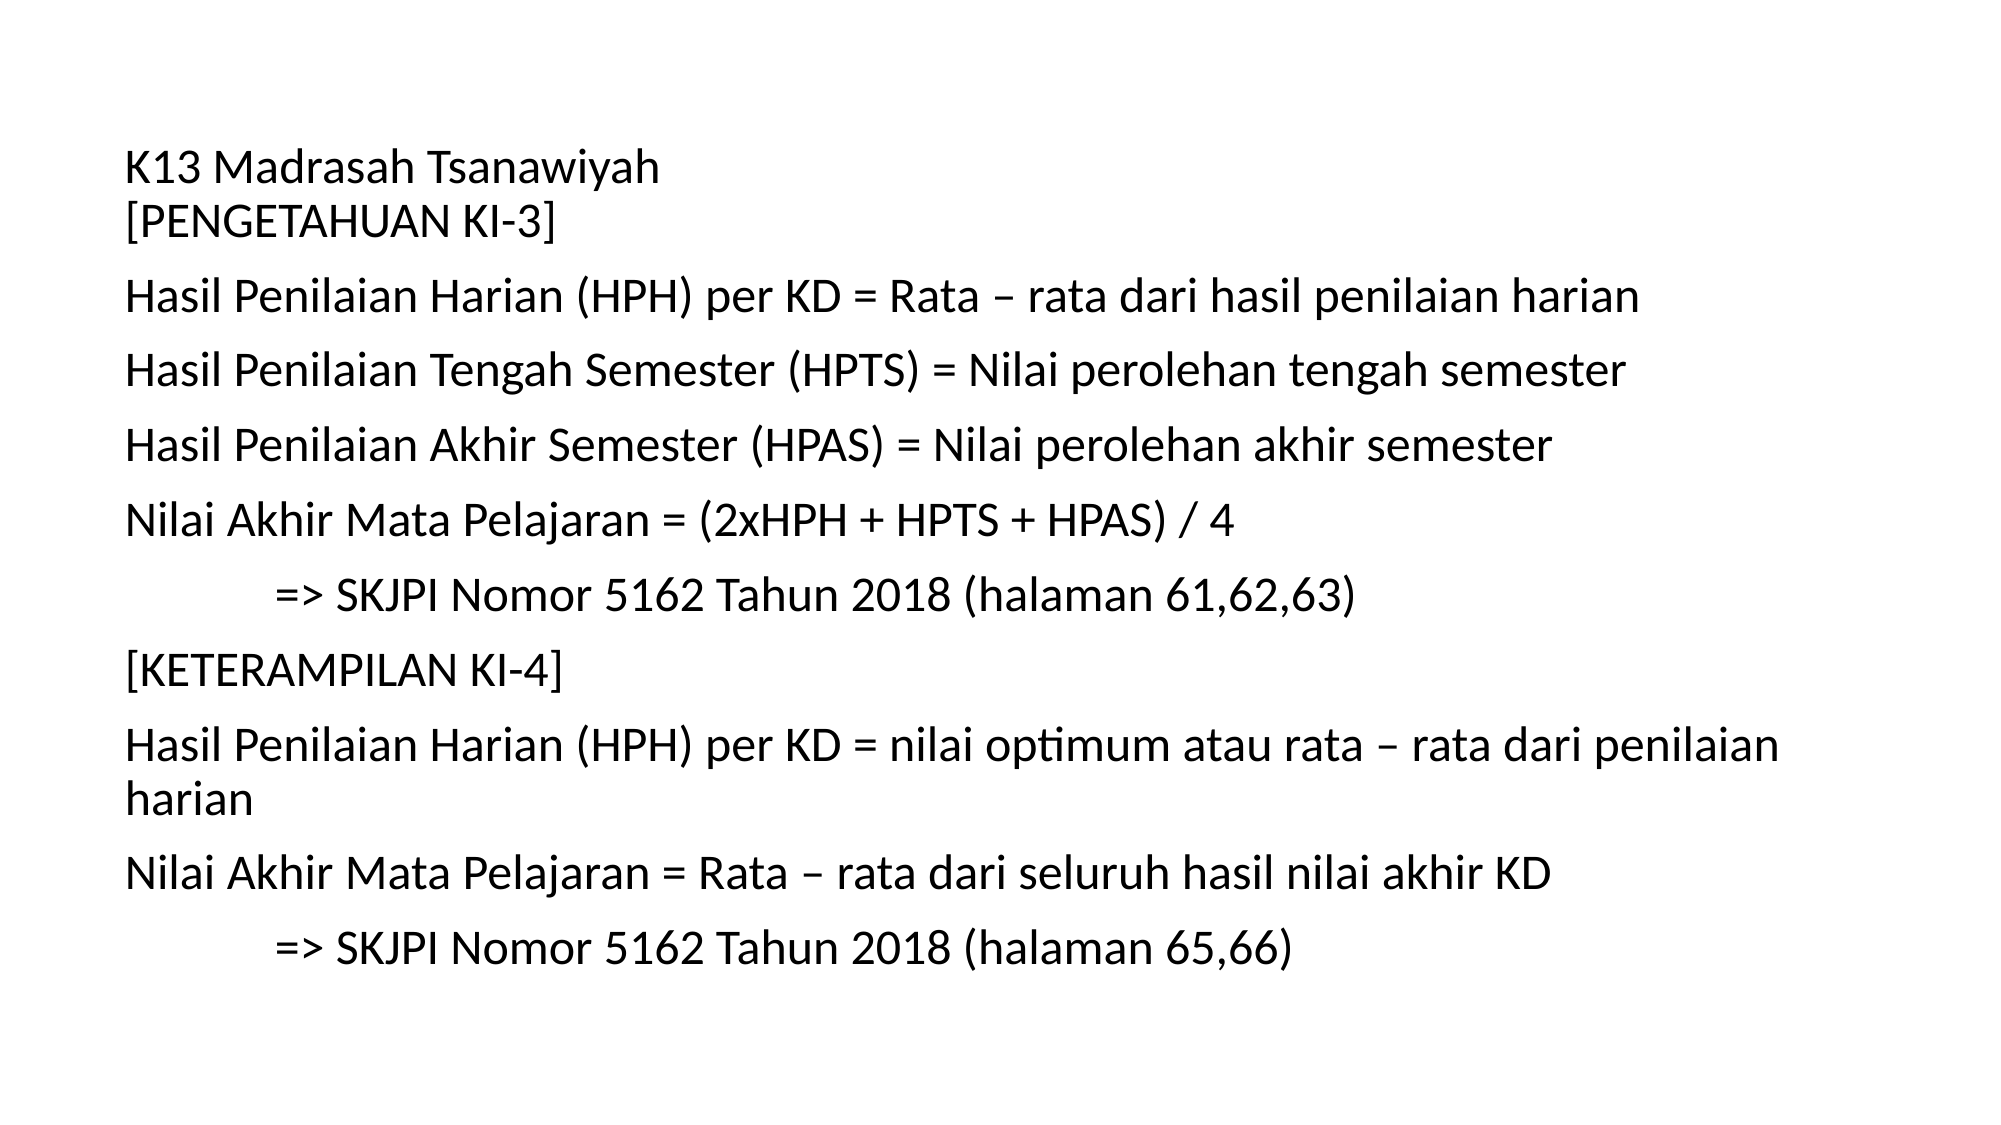

K13 Madrasah Tsanawiyah
[PENGETAHUAN KI-3]
Hasil Penilaian Harian (HPH) per KD = Rata – rata dari hasil penilaian harian
Hasil Penilaian Tengah Semester (HPTS) = Nilai perolehan tengah semester
Hasil Penilaian Akhir Semester (HPAS) = Nilai perolehan akhir semester
Nilai Akhir Mata Pelajaran = (2xHPH + HPTS + HPAS) / 4
	=> SKJPI Nomor 5162 Tahun 2018 (halaman 61,62,63)
[KETERAMPILAN KI-4]
Hasil Penilaian Harian (HPH) per KD = nilai optimum atau rata – rata dari penilaian harian
Nilai Akhir Mata Pelajaran = Rata – rata dari seluruh hasil nilai akhir KD
	=> SKJPI Nomor 5162 Tahun 2018 (halaman 65,66)